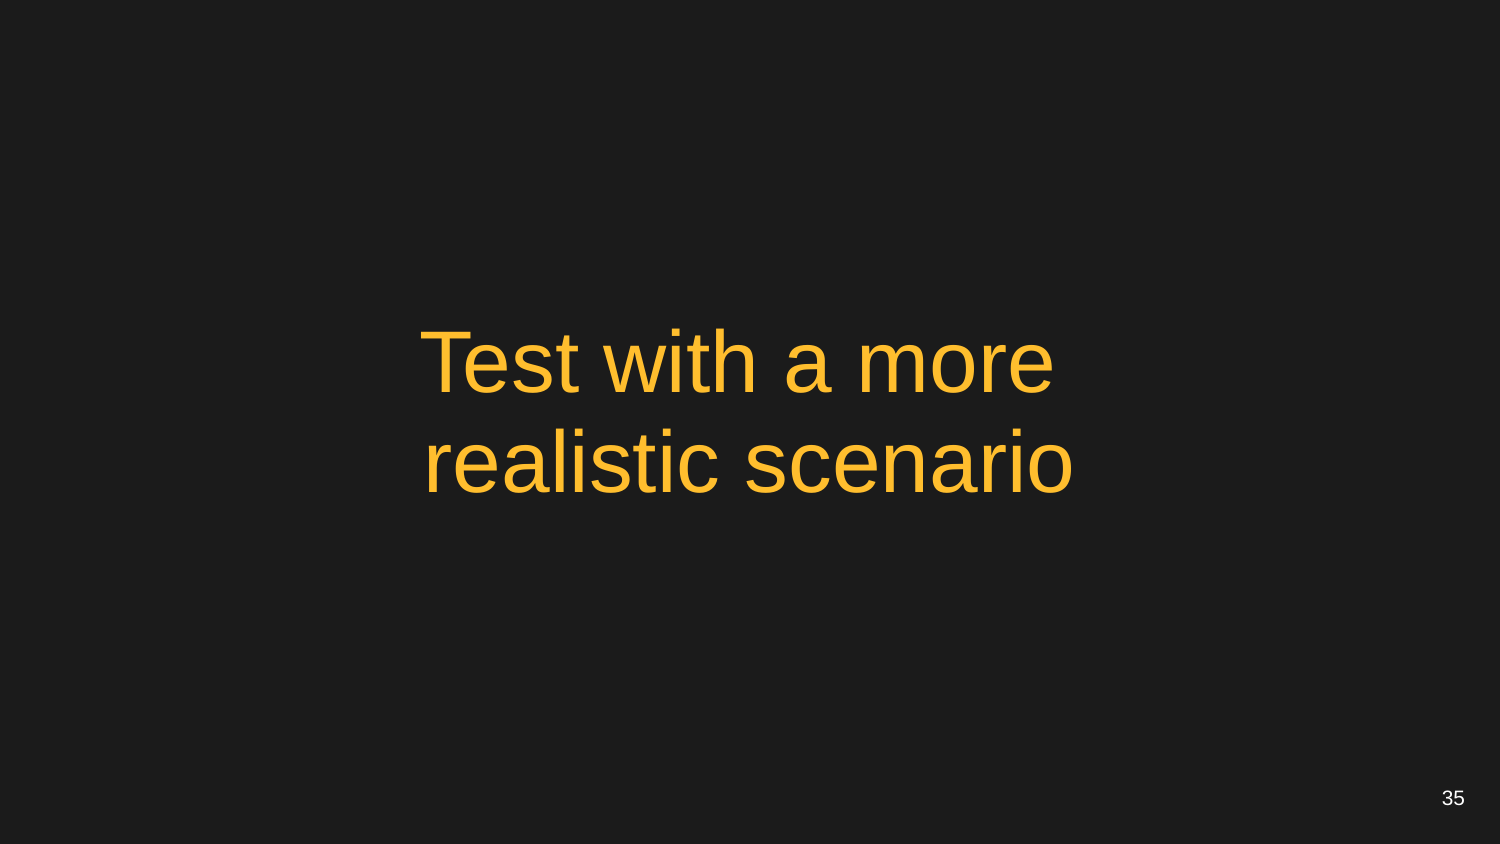

# Test with a more realistic scenario
35